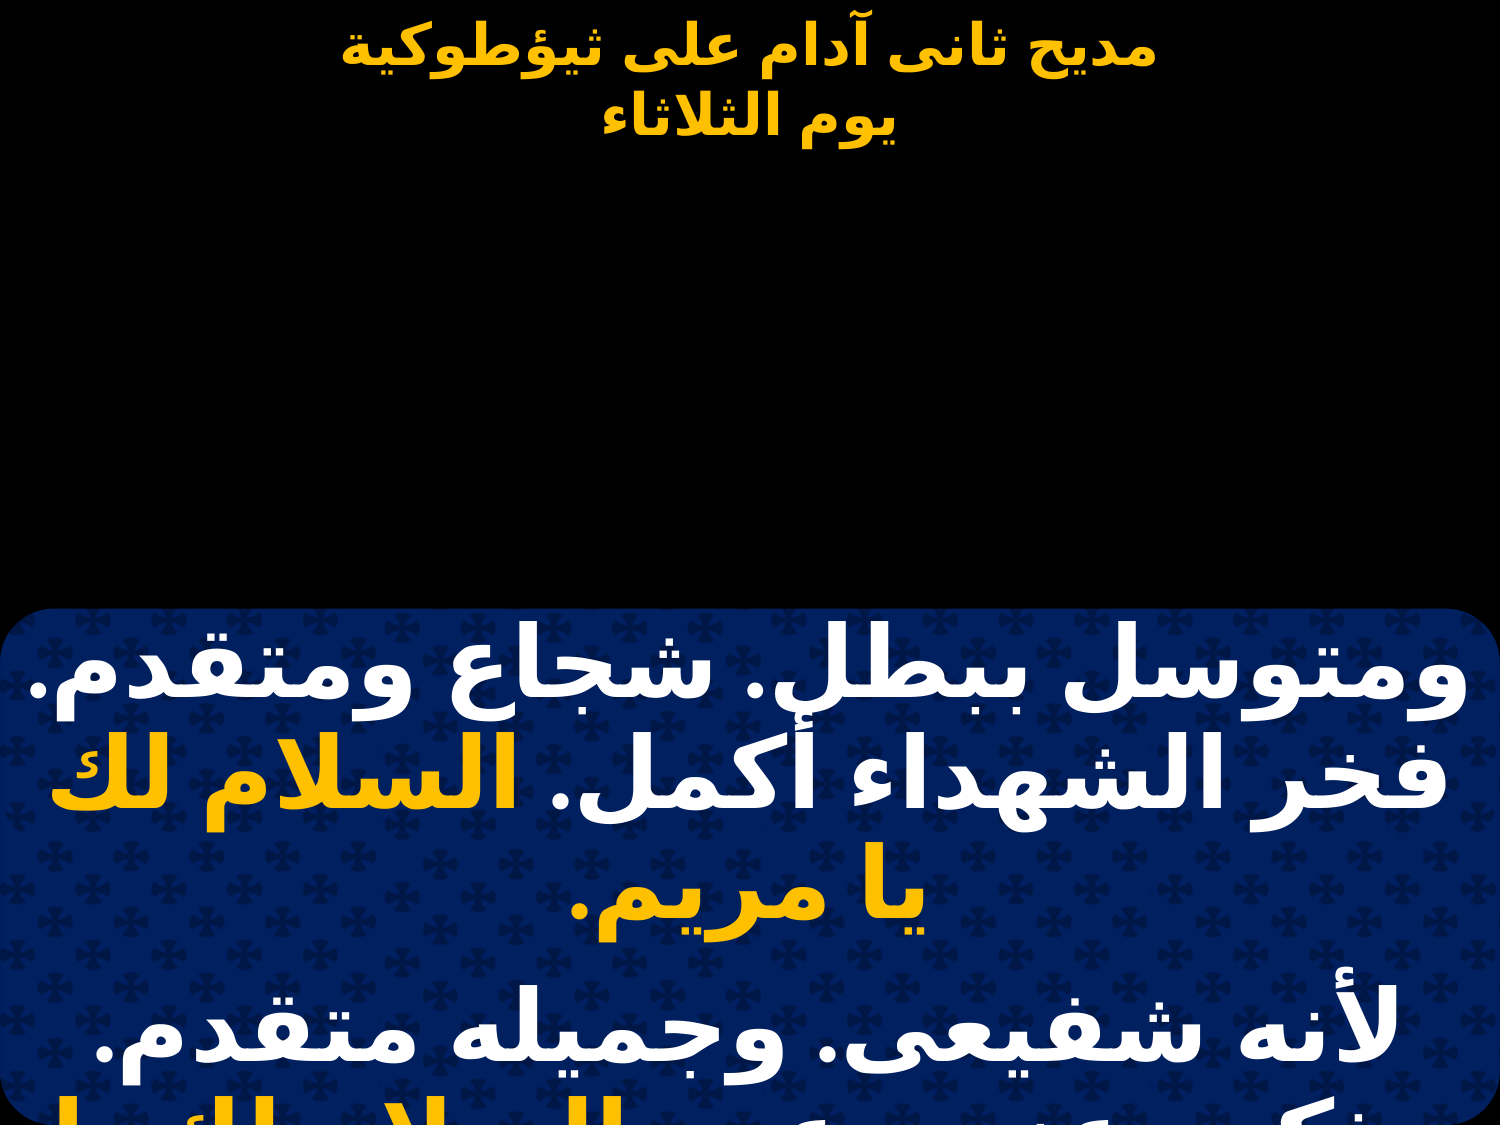

#
| ومتوسل ببطل. شجاع ومتقدم. فخر الشهداء أكمل. السلام لك يا مريم. |
| --- |
|  |
| لأنه شفيعى. وجميله متقدم. وذكره عندى عيد. السلام لك يا مريم. |